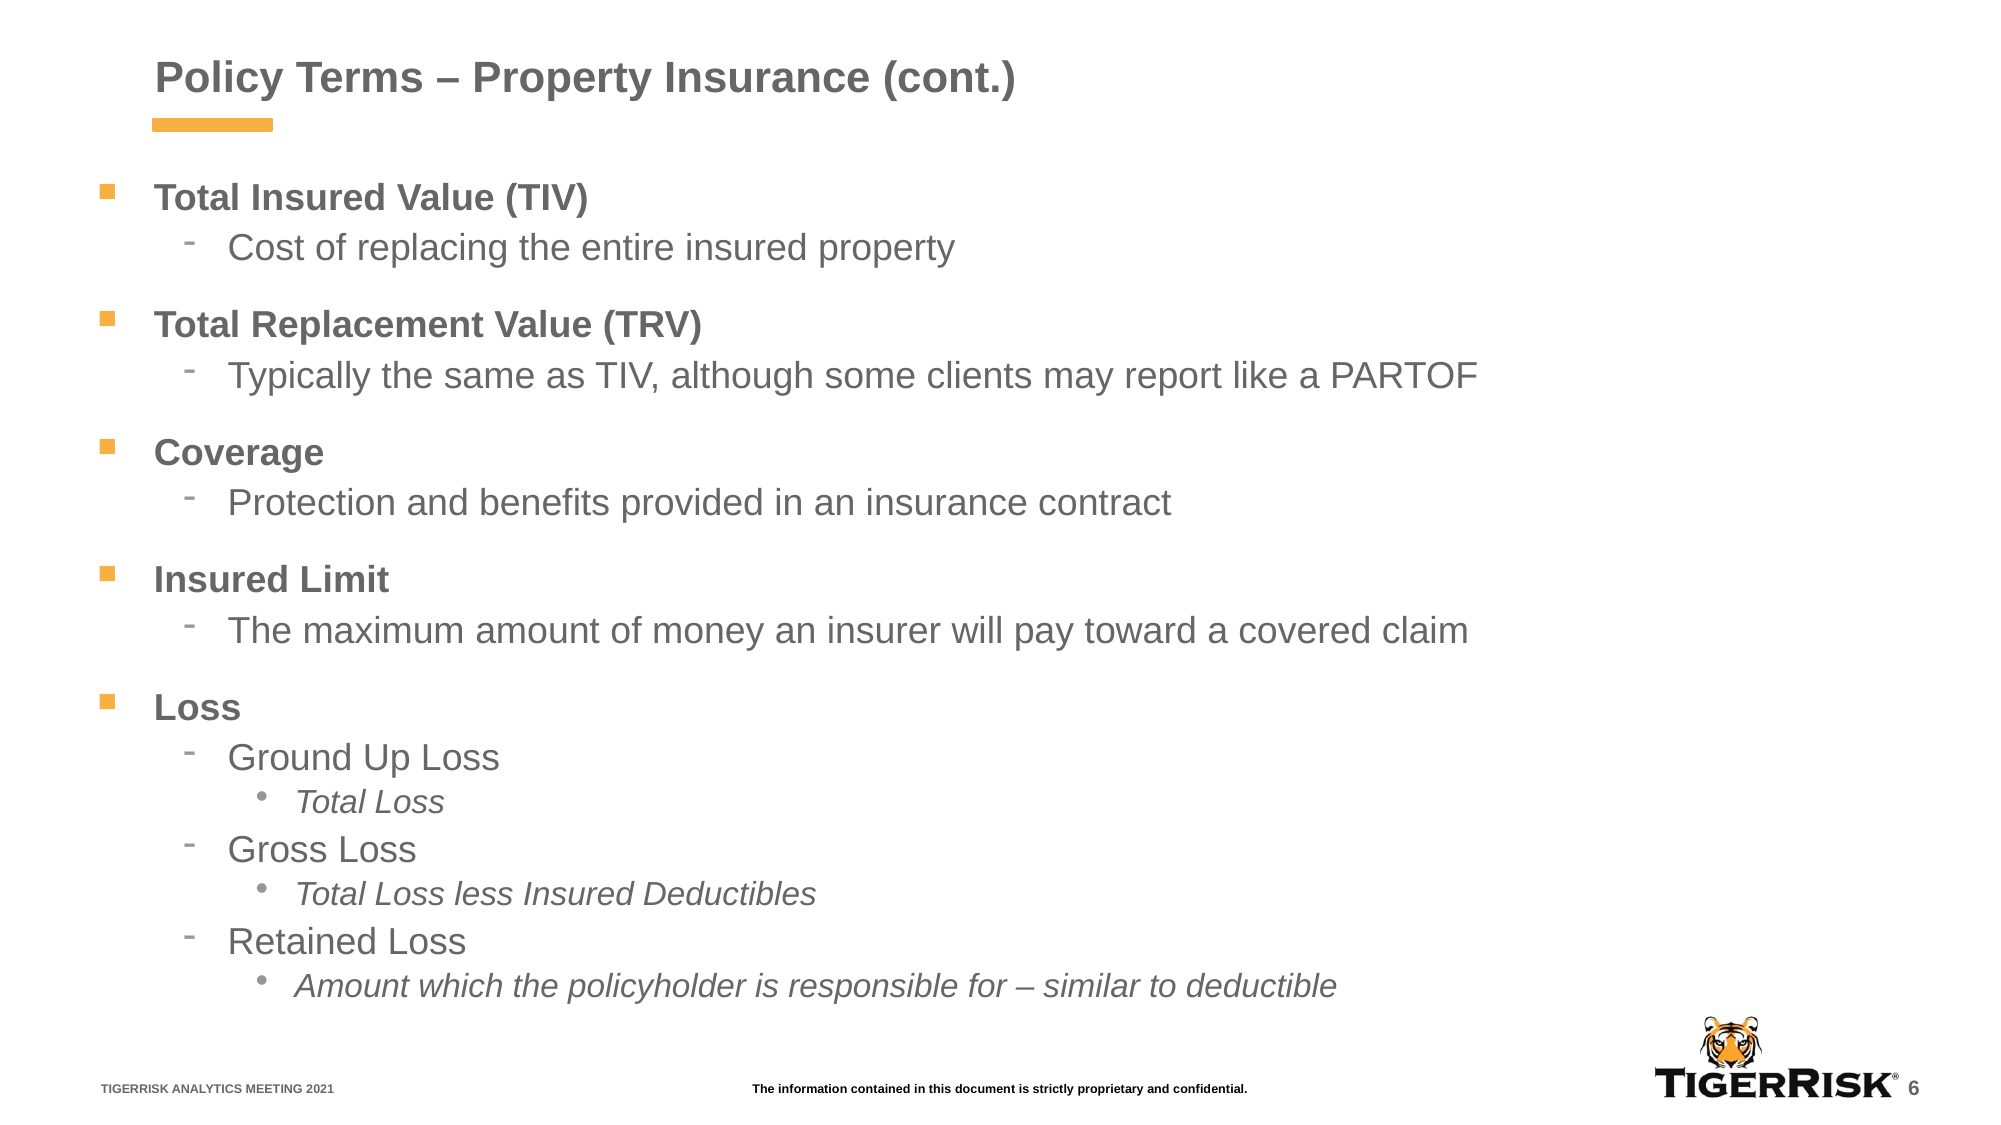

# Policy Terms – Property Insurance (cont.)
Total Insured Value (TIV)
Cost of replacing the entire insured property
Total Replacement Value (TRV)
Typically the same as TIV, although some clients may report like a PARTOF
Coverage
Protection and benefits provided in an insurance contract
Insured Limit
The maximum amount of money an insurer will pay toward a covered claim
Loss
Ground Up Loss
Total Loss
Gross Loss
Total Loss less Insured Deductibles
Retained Loss
Amount which the policyholder is responsible for – similar to deductible